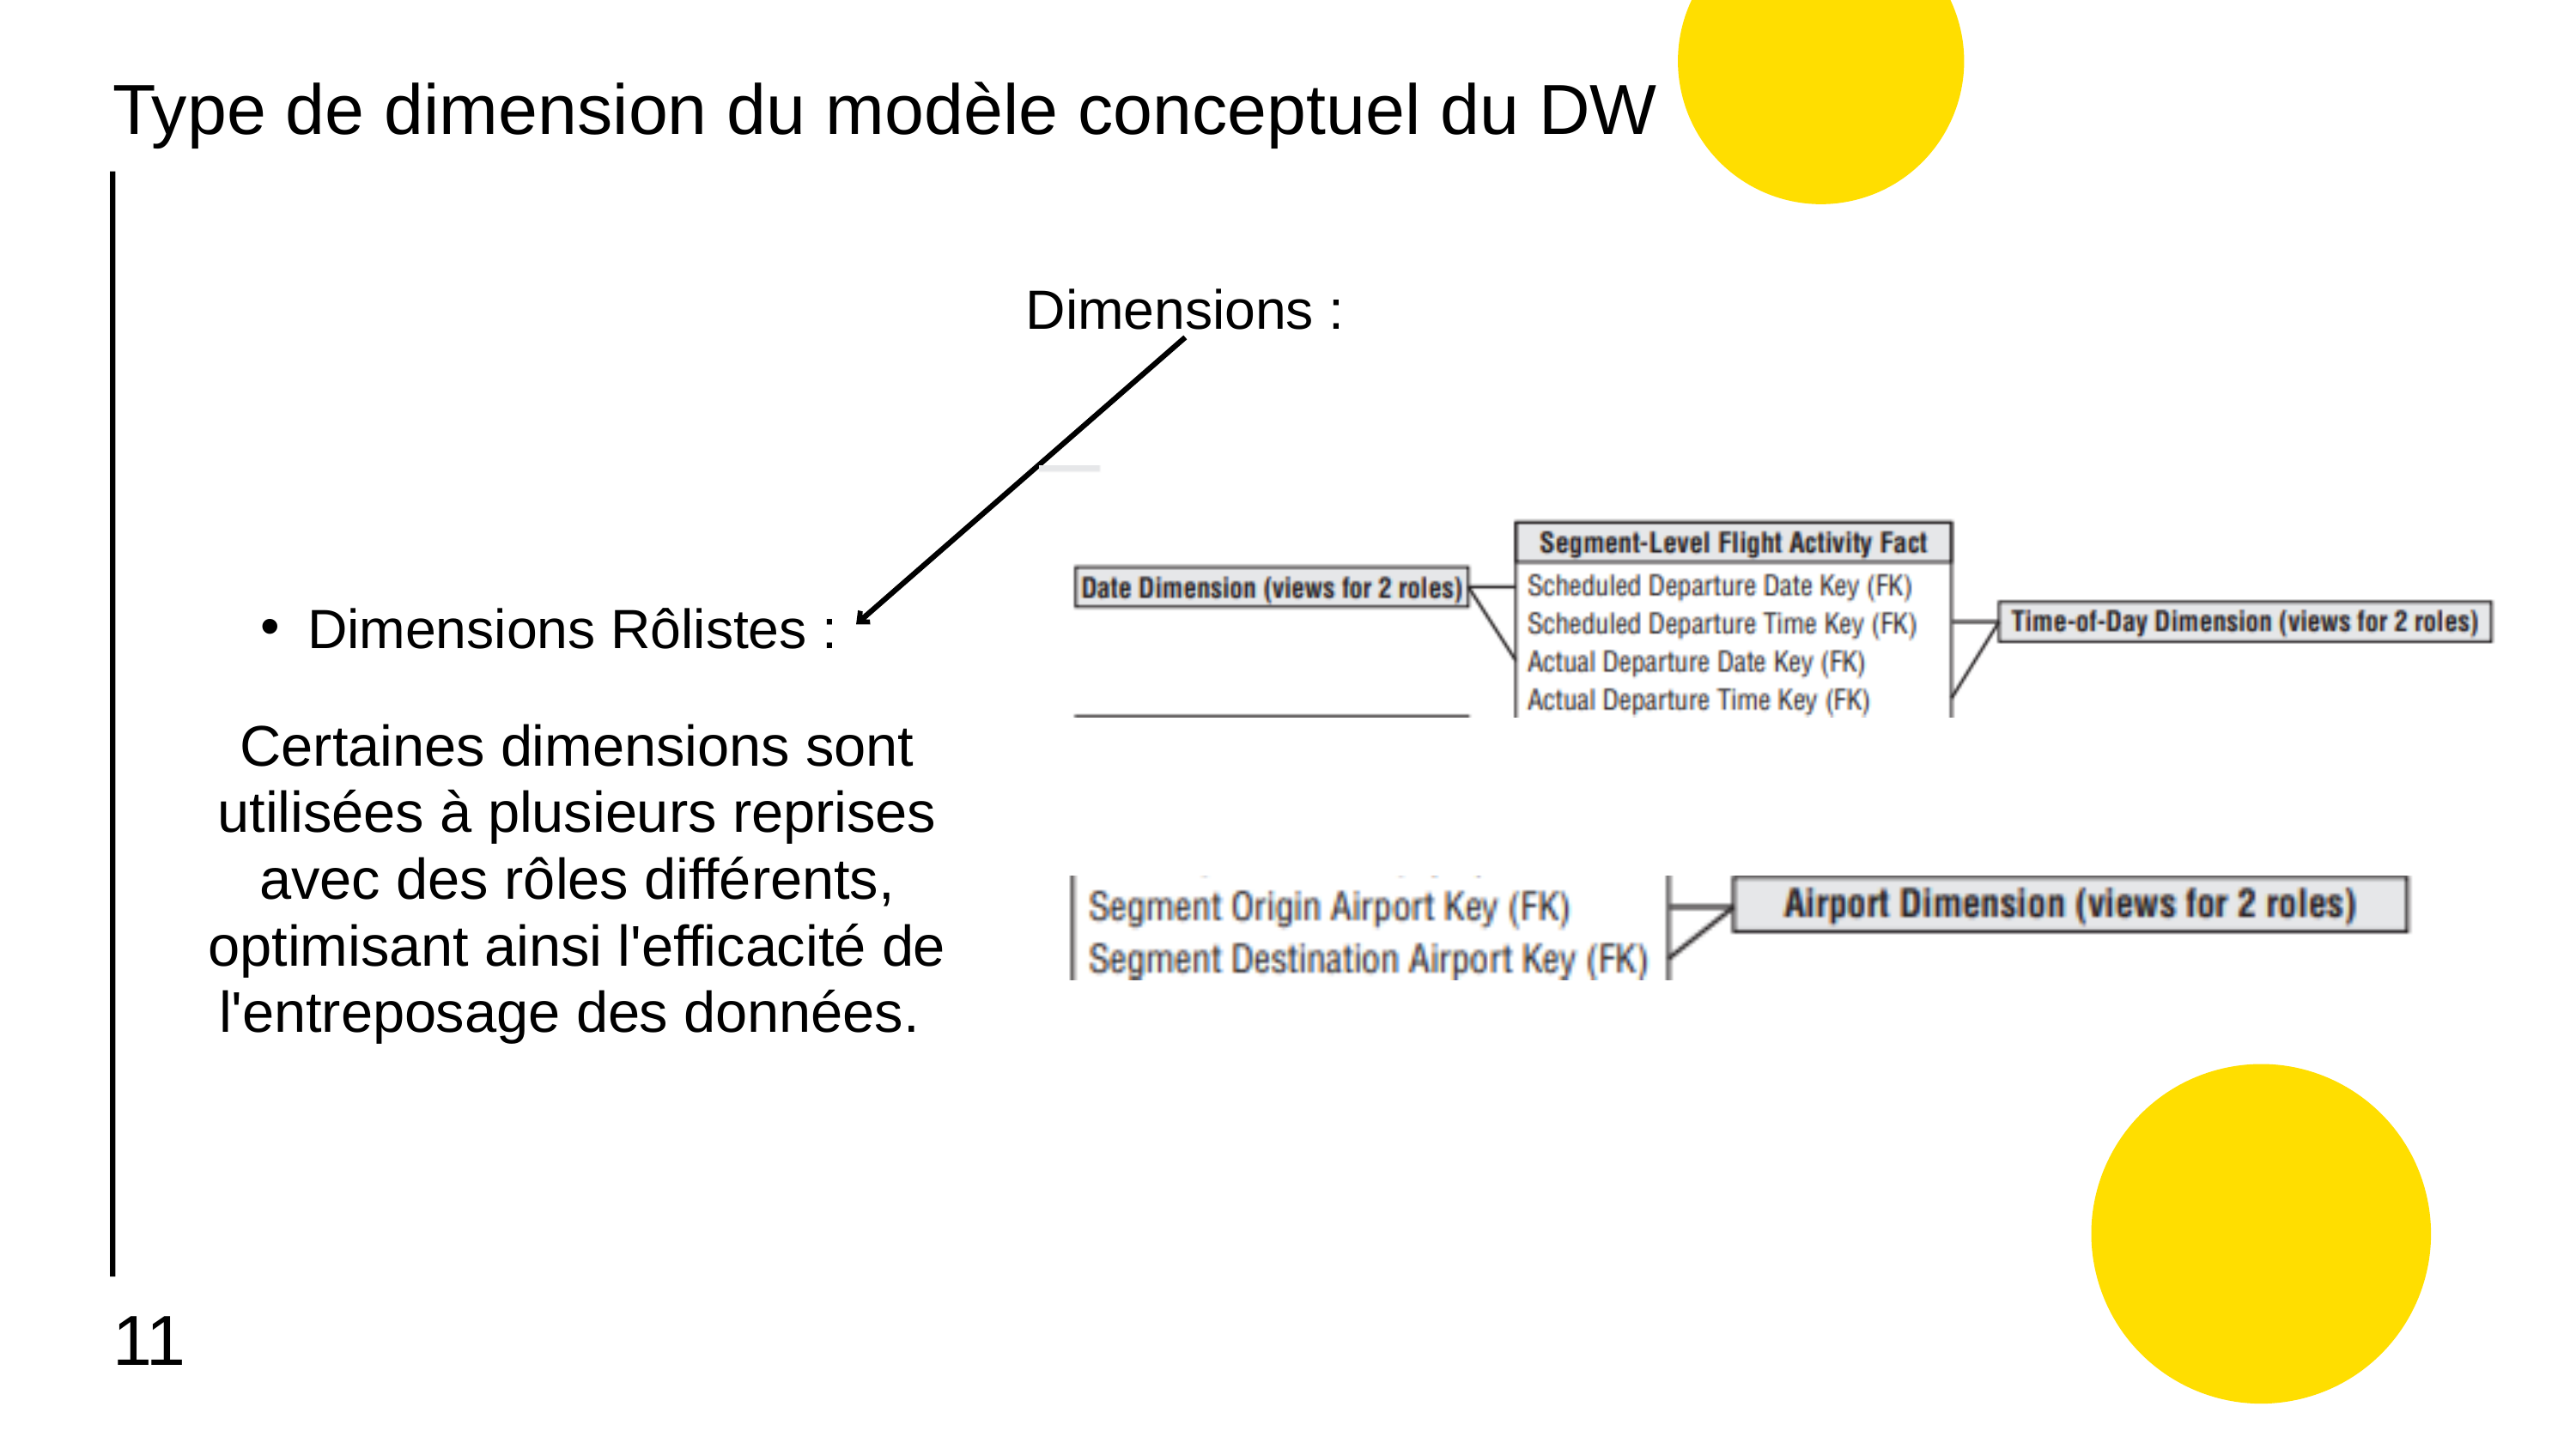

Type de dimension du modèle conceptuel du DW

Dimensions :

Dimensions Rôlistes :
Certaines dimensions sont utilisées à plusieurs reprises avec des rôles différents, optimisant ainsi l'efficacité de l'entreposage des données.

11